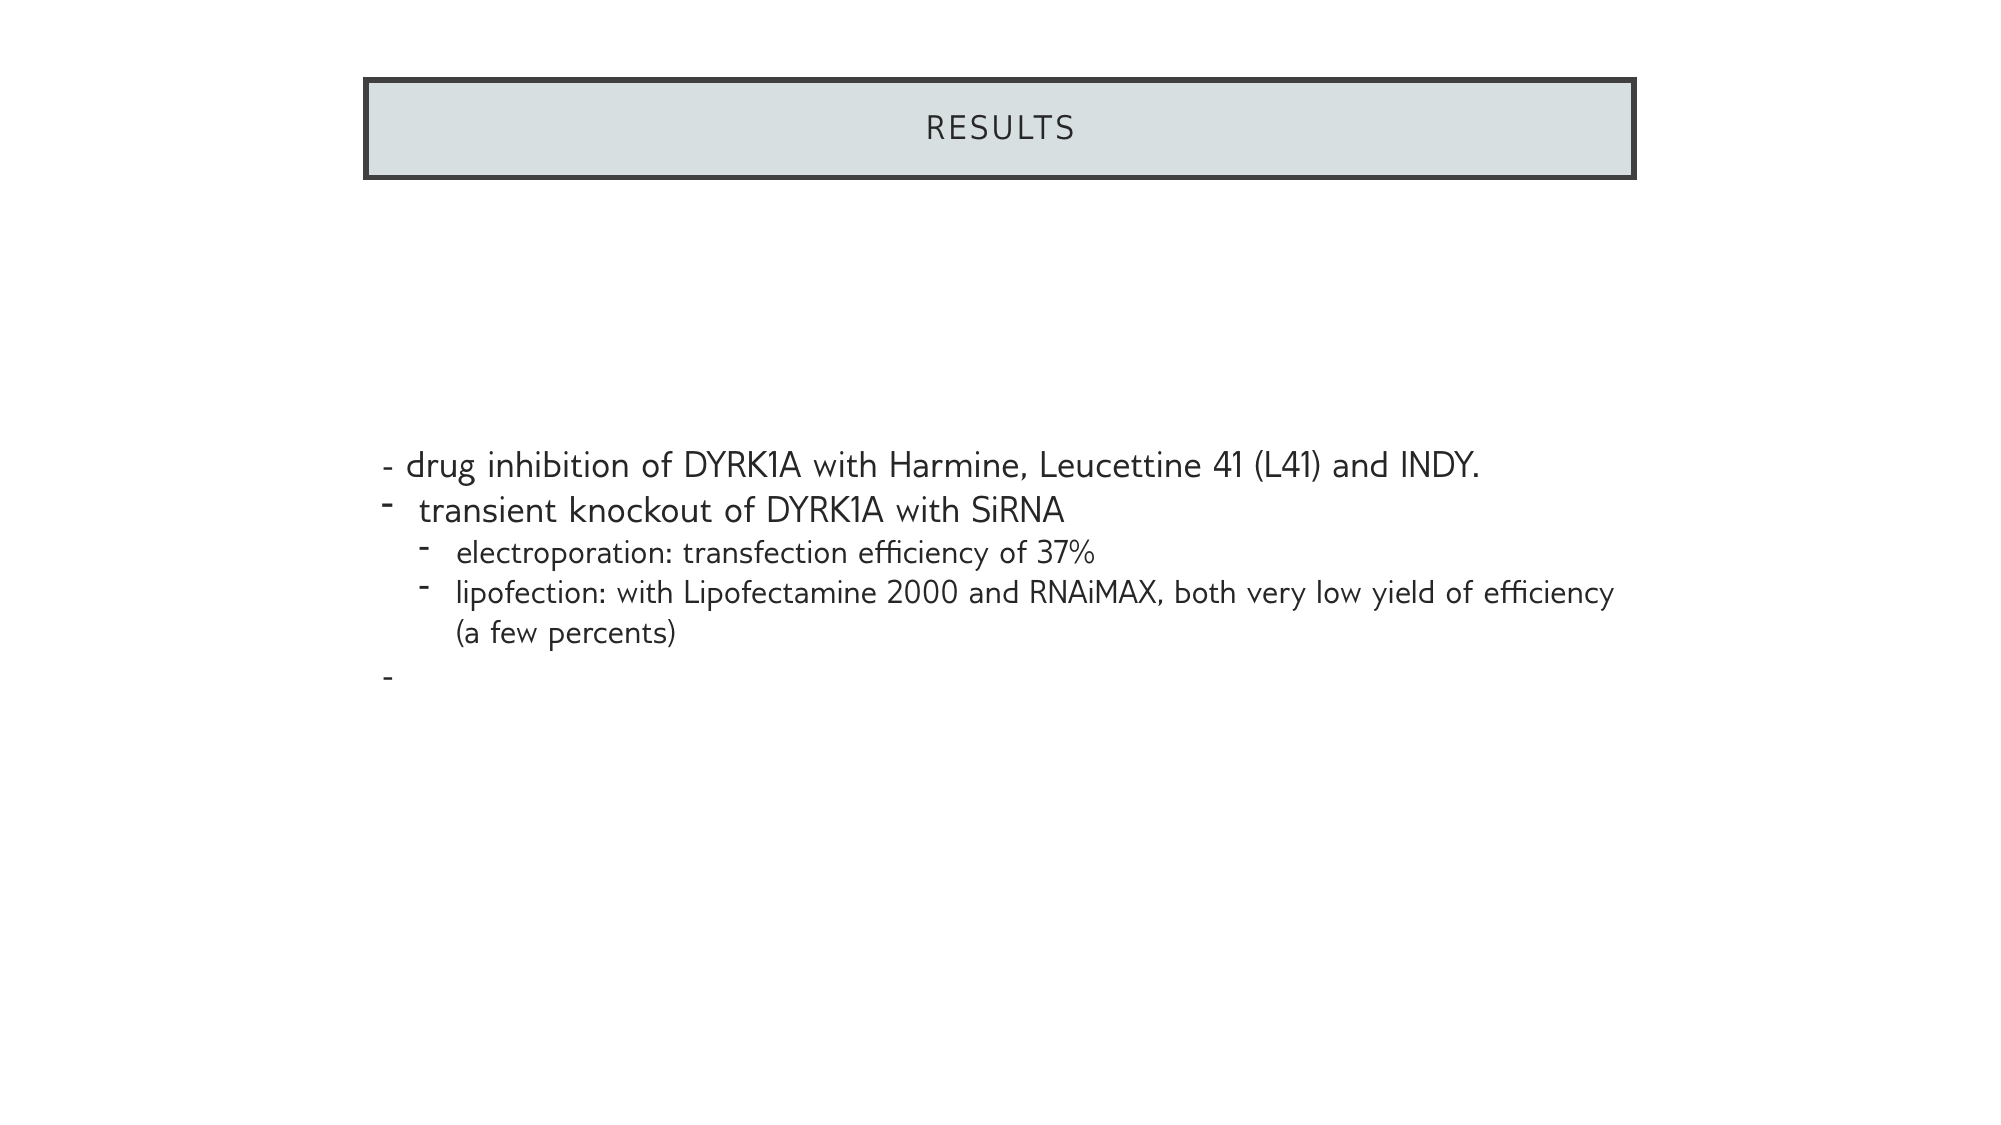

# RESULTS
- drug inhibition of DYRK1A with Harmine, Leucettine 41 (L41) and INDY.
transient knockout of DYRK1A with SiRNA
electroporation: transfection efficiency of 37%
lipofection: with Lipofectamine 2000 and RNAiMAX, both very low yield of efficiency (a few percents)
-